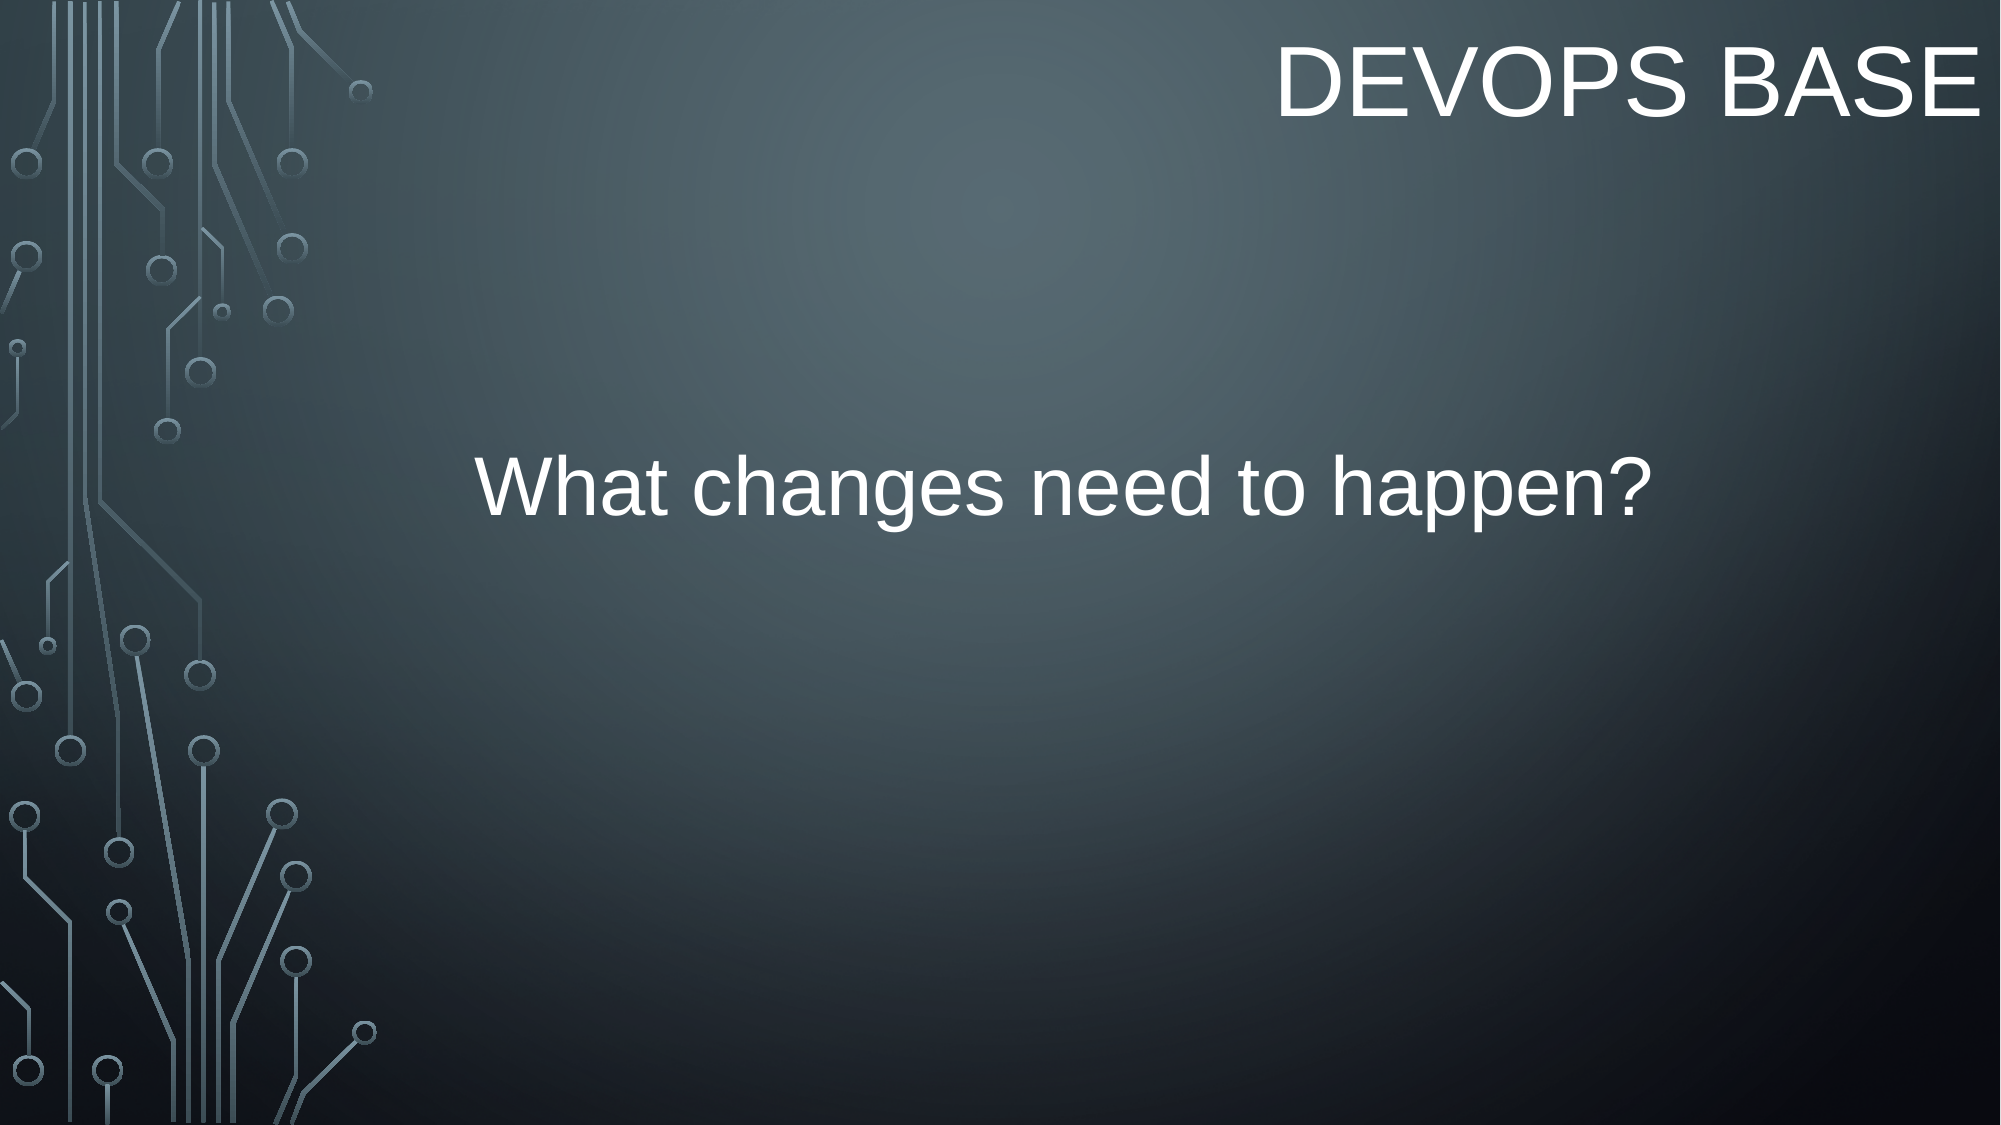

# Devops BASE
What changes need to happen?